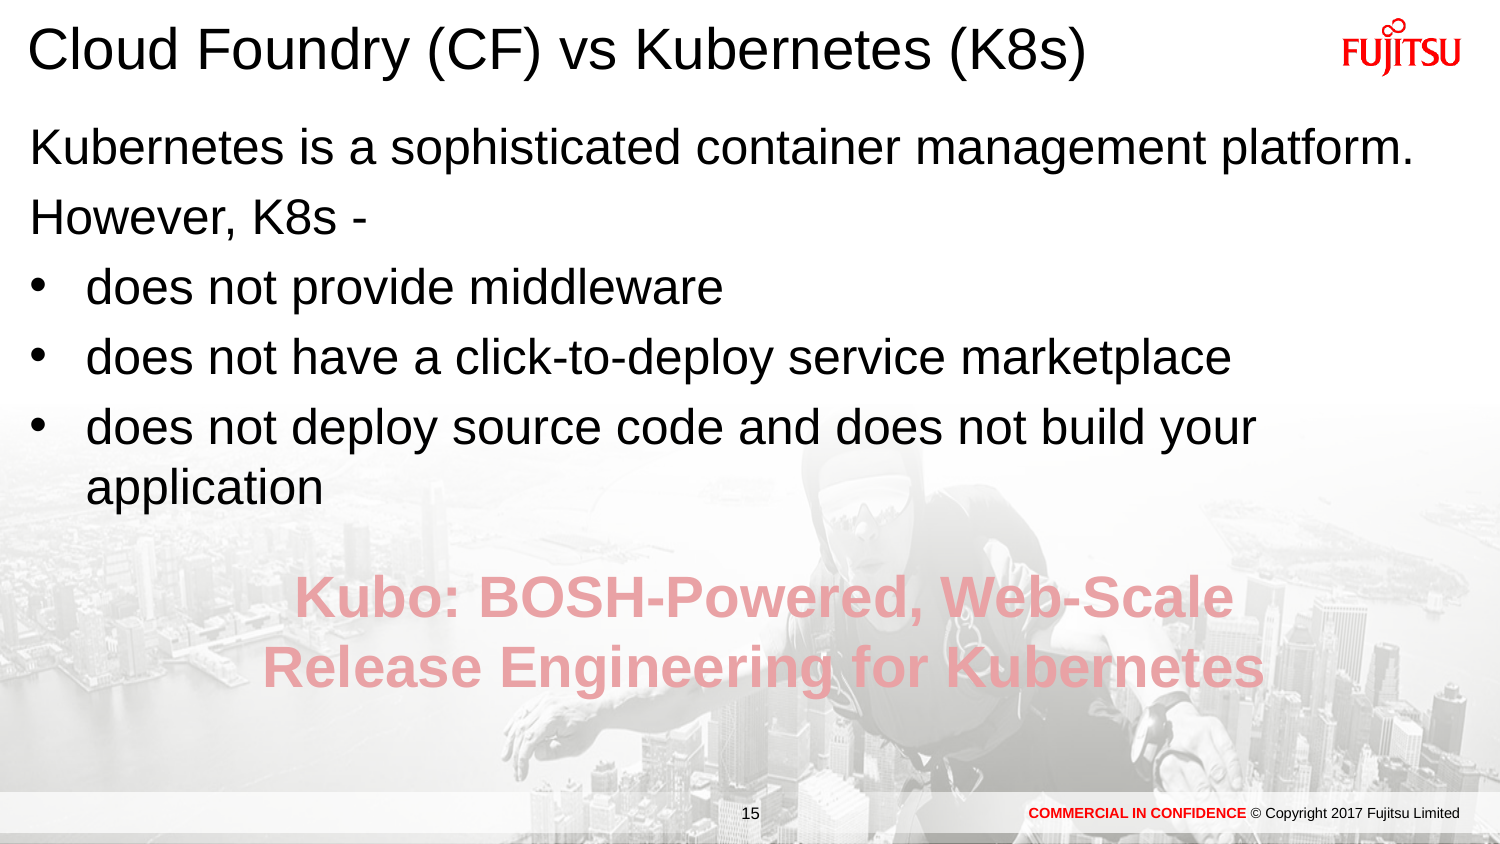

# Cloud Foundry (CF) vs Kubernetes (K8s)
Kubernetes is a sophisticated container management platform.
However, K8s -
does not provide middleware
does not have a click-to-deploy service marketplace
does not deploy source code and does not build your application

Kubo: BOSH-Powered, Web-Scale Release Engineering for Kubernetes